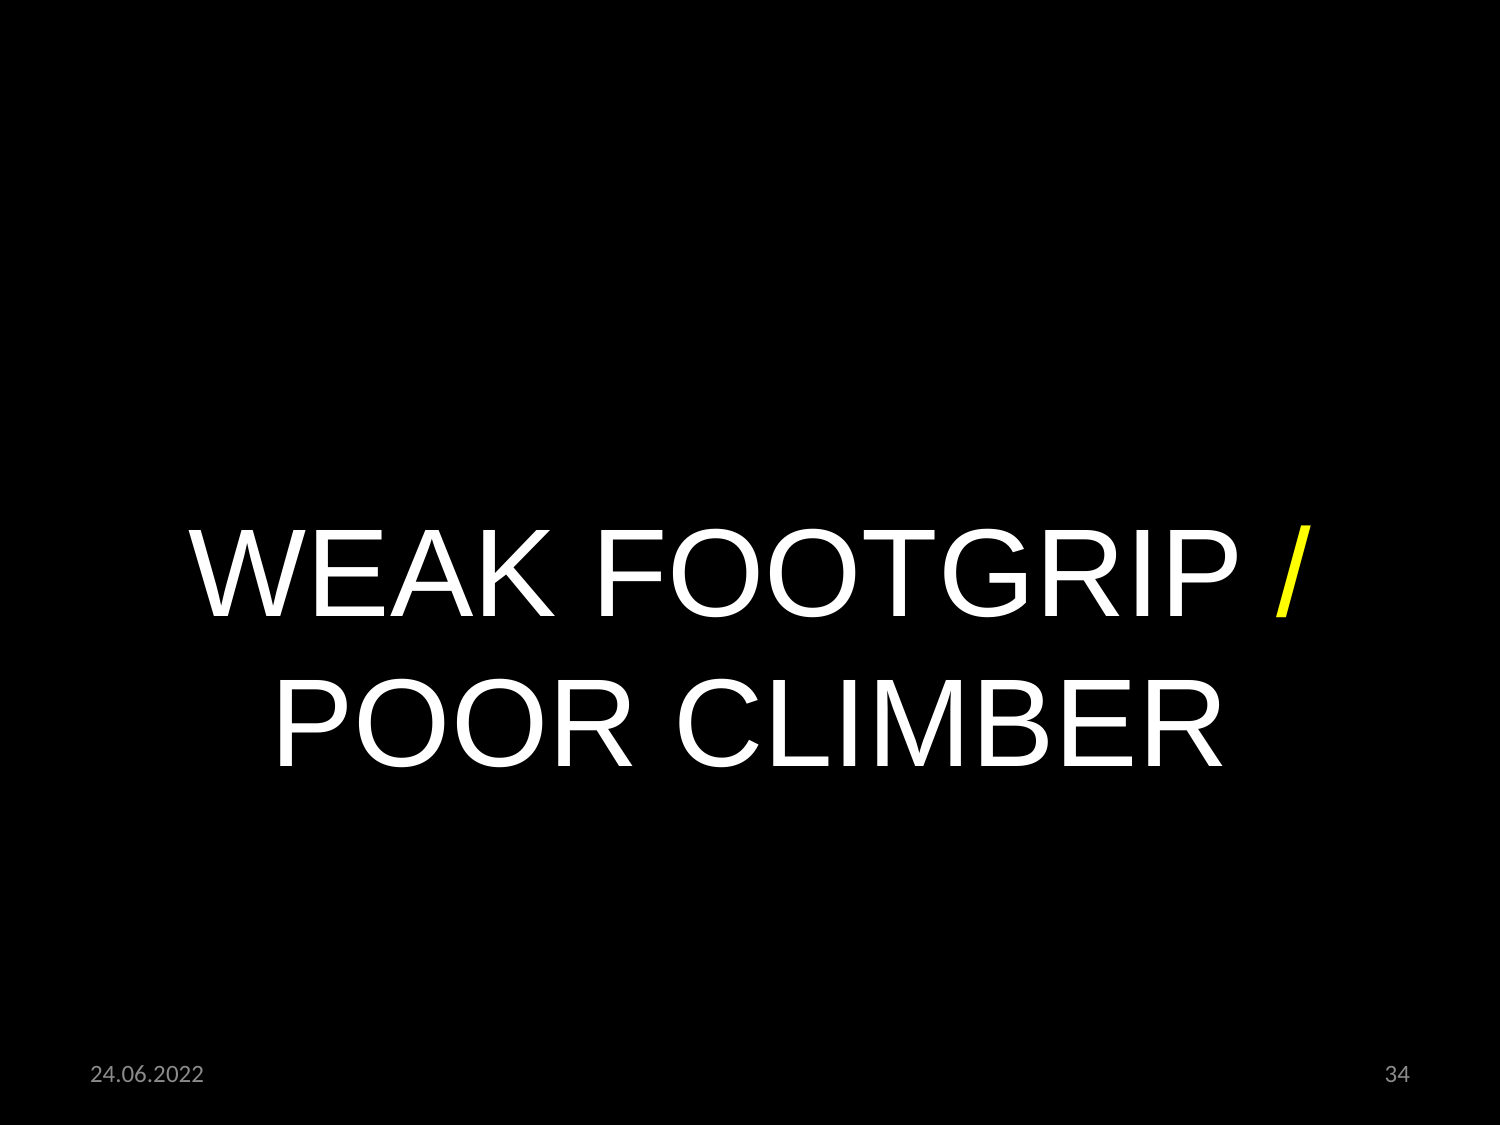

WEAK FOOTGRIP / POOR CLIMBER
24.06.2022
34